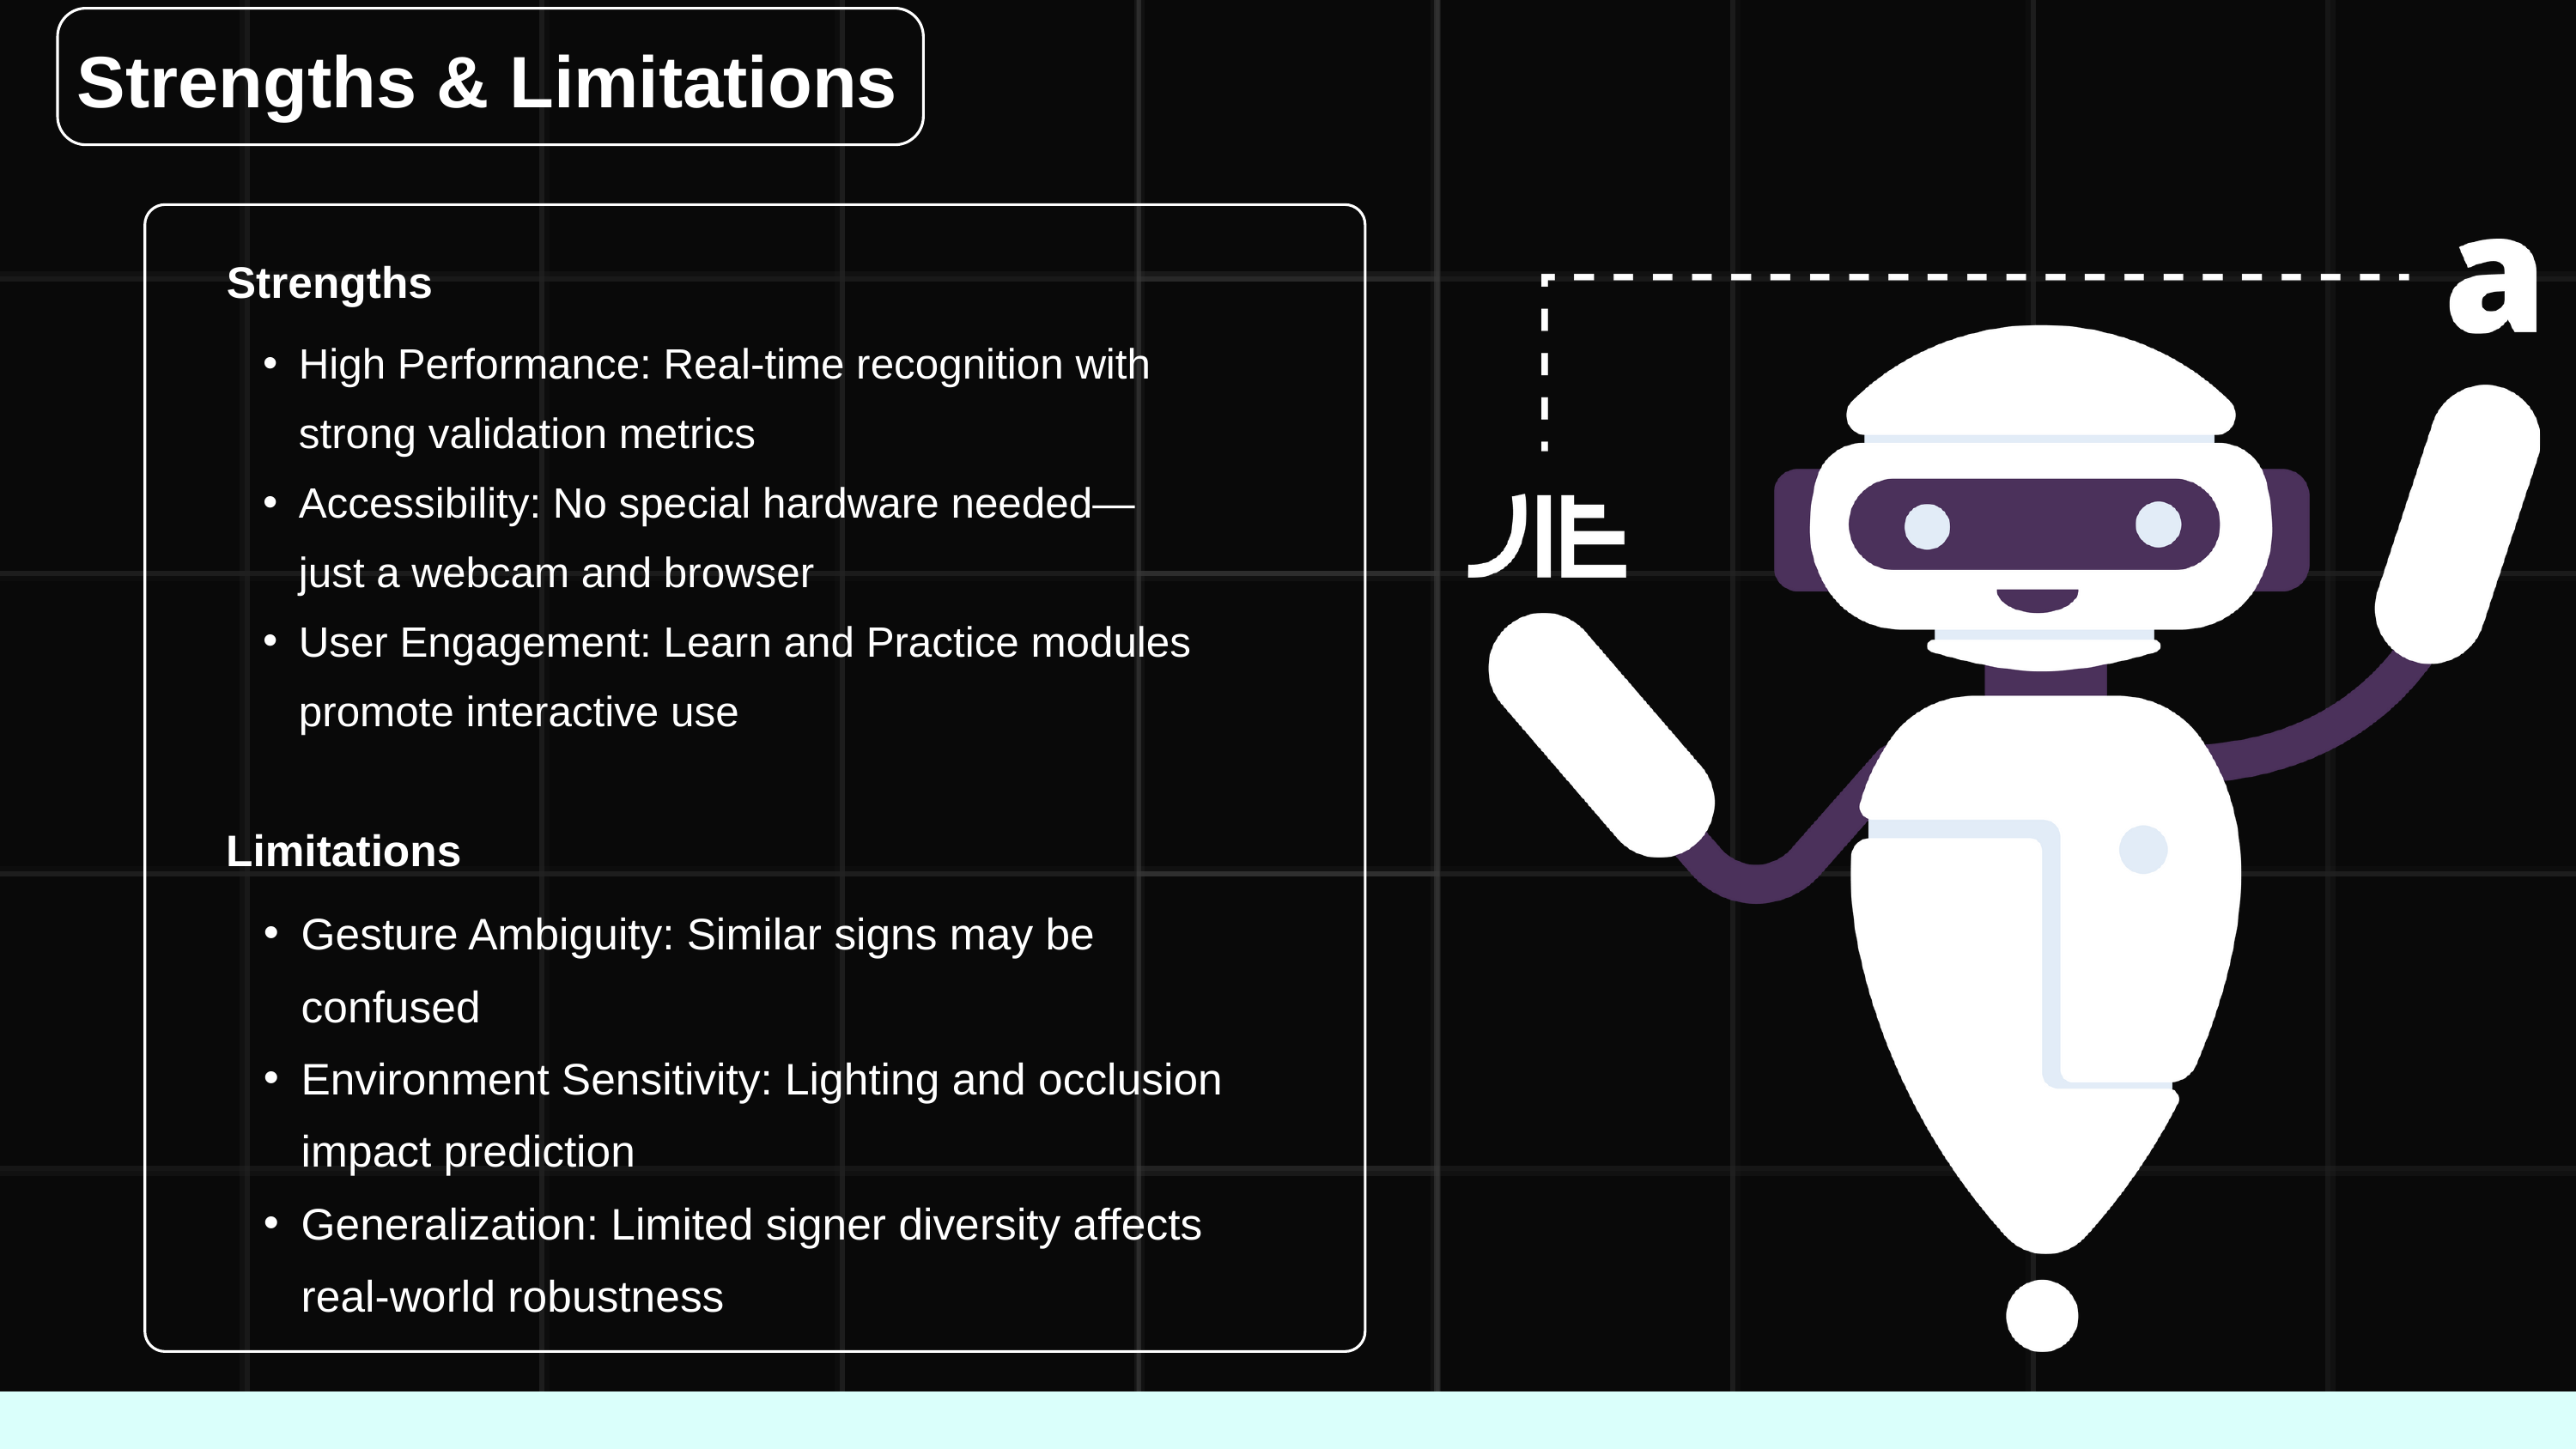

Strengths & Limitations

Strengths
High Performance: Real-time recognition with strong validation metrics
Accessibility: No special hardware needed—just a webcam and browser
User Engagement: Learn and Practice modules promote interactive use
Limitations
Gesture Ambiguity: Similar signs may be confused
Environment Sensitivity: Lighting and occlusion impact prediction
Generalization: Limited signer diversity affects real-world robustness